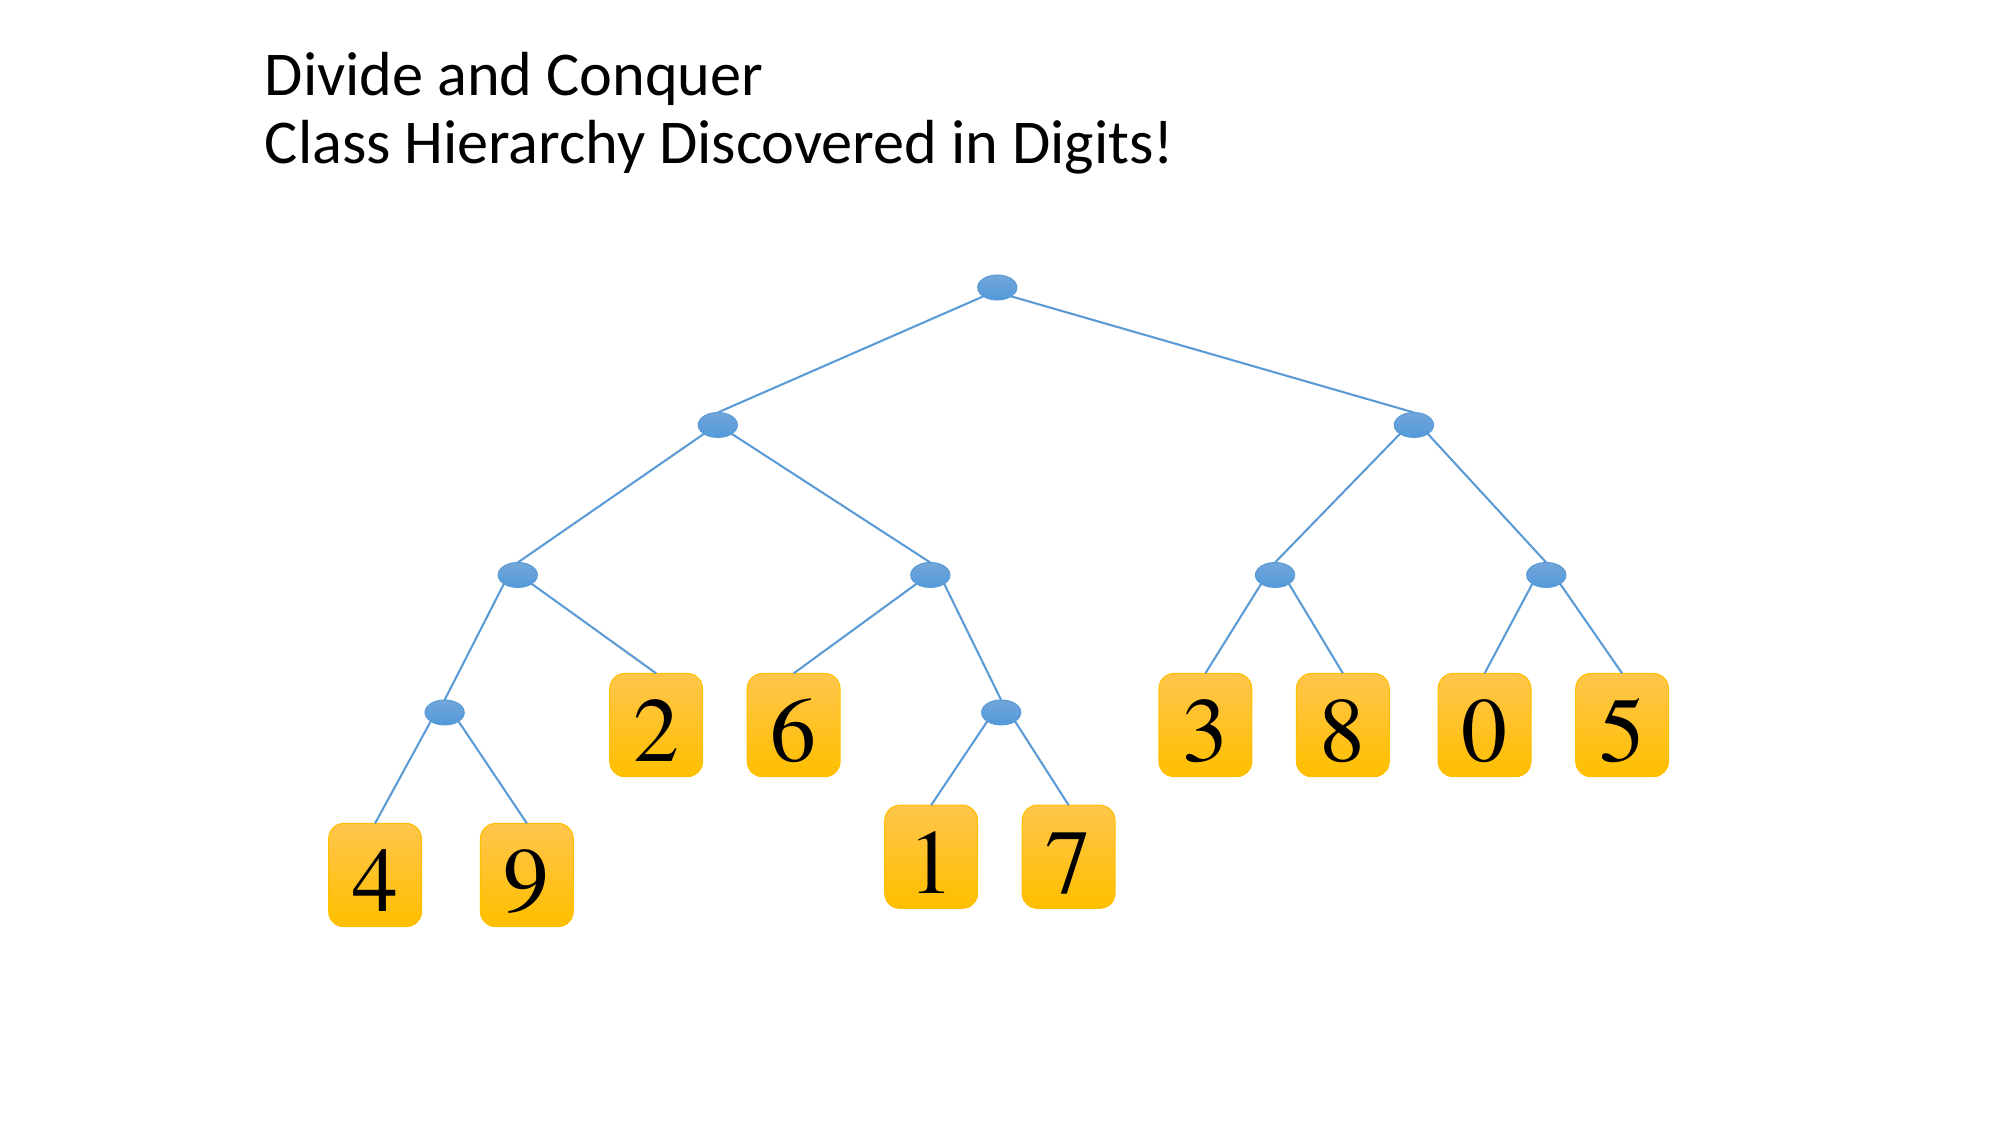

# Divide and Conquer Class Hierarchy Discovered in Digits!

2
6
3
8
0
5

1
7
4
9